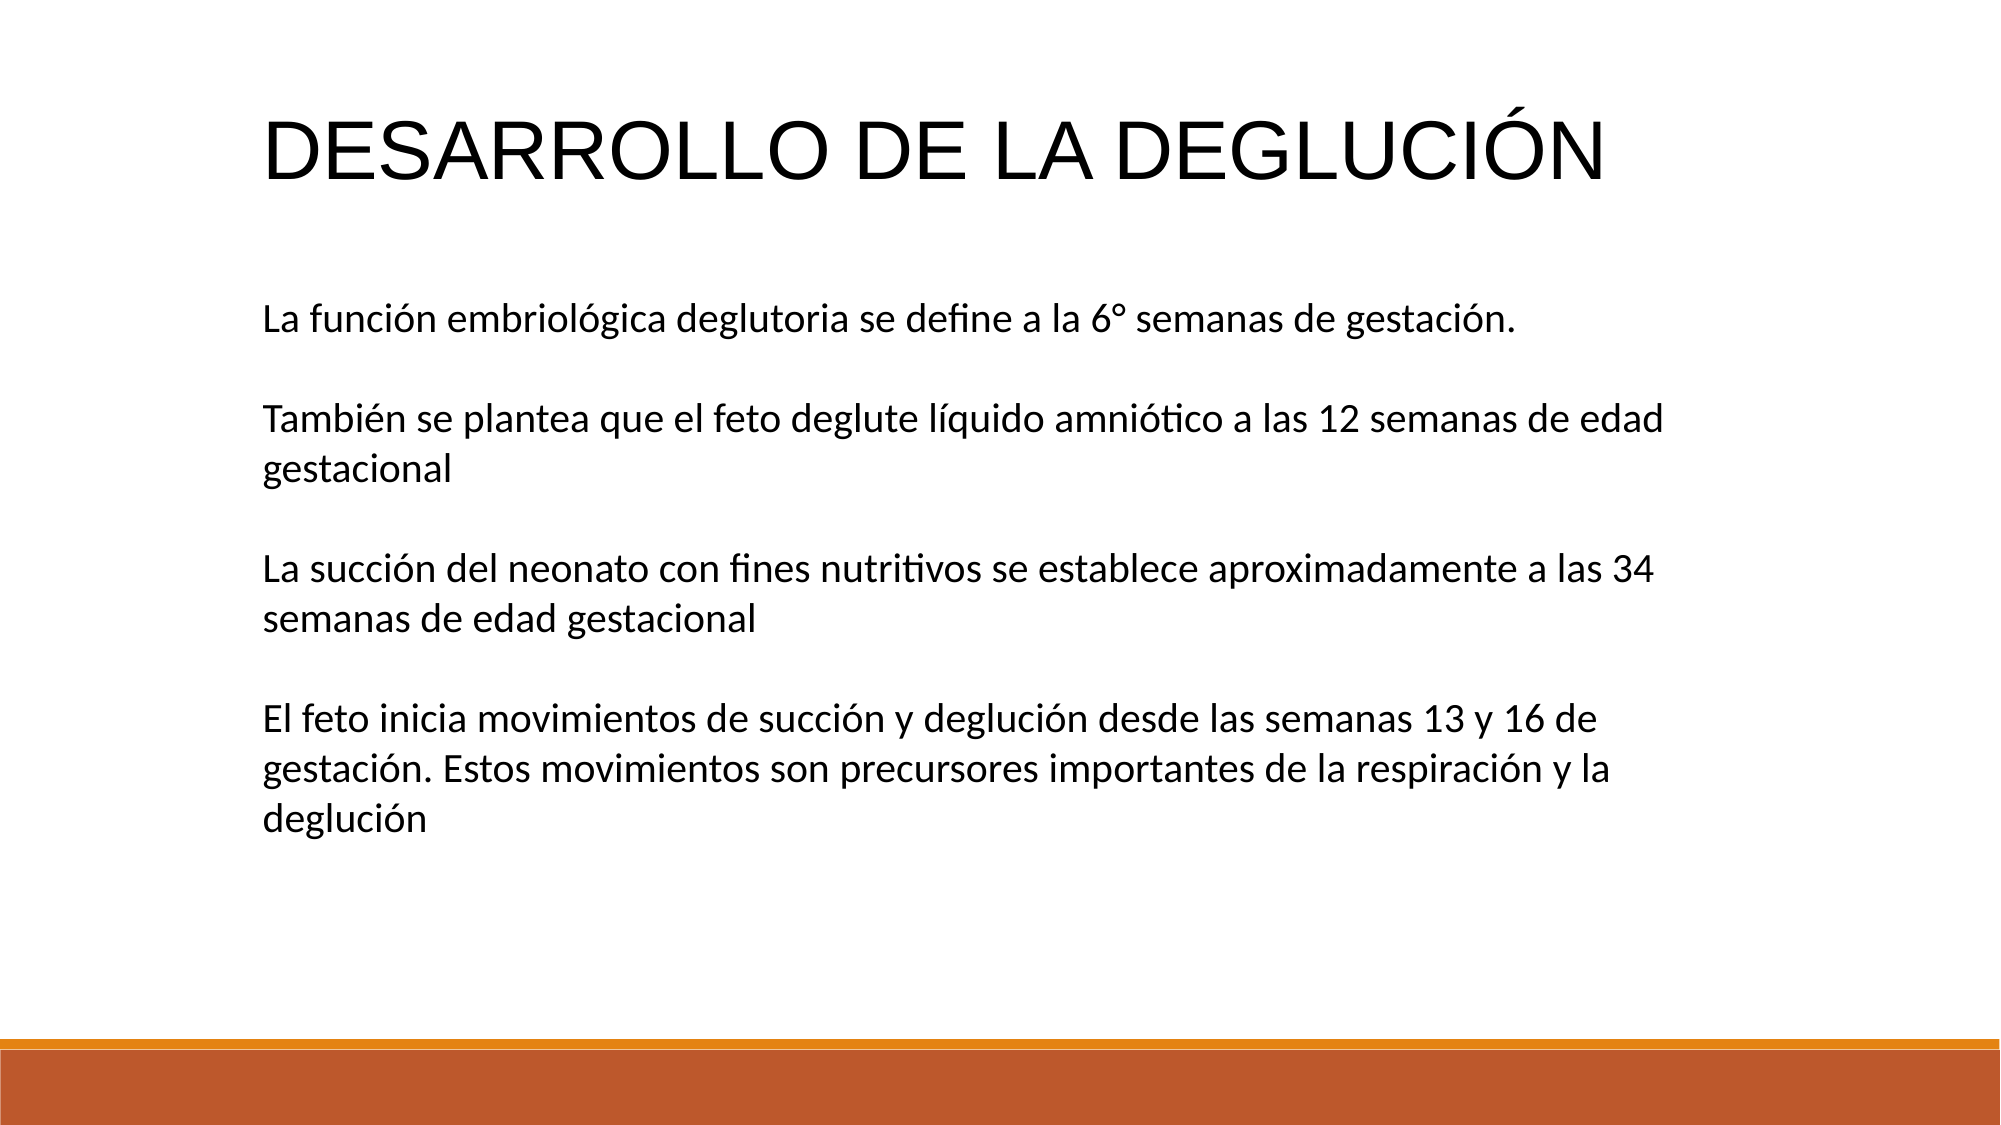

DESARROLLO DE LA DEGLUCIÓN

La función embriológica deglutoria se define a la 6° semanas de gestación.

También se plantea que el feto deglute líquido amniótico a las 12 semanas de edad gestacional

La succión del neonato con fines nutritivos se establece aproximadamente a las 34 semanas de edad gestacional

El feto inicia movimientos de succión y deglución desde las semanas 13 y 16 de gestación. Estos movimientos son precursores importantes de la respiración y la deglución